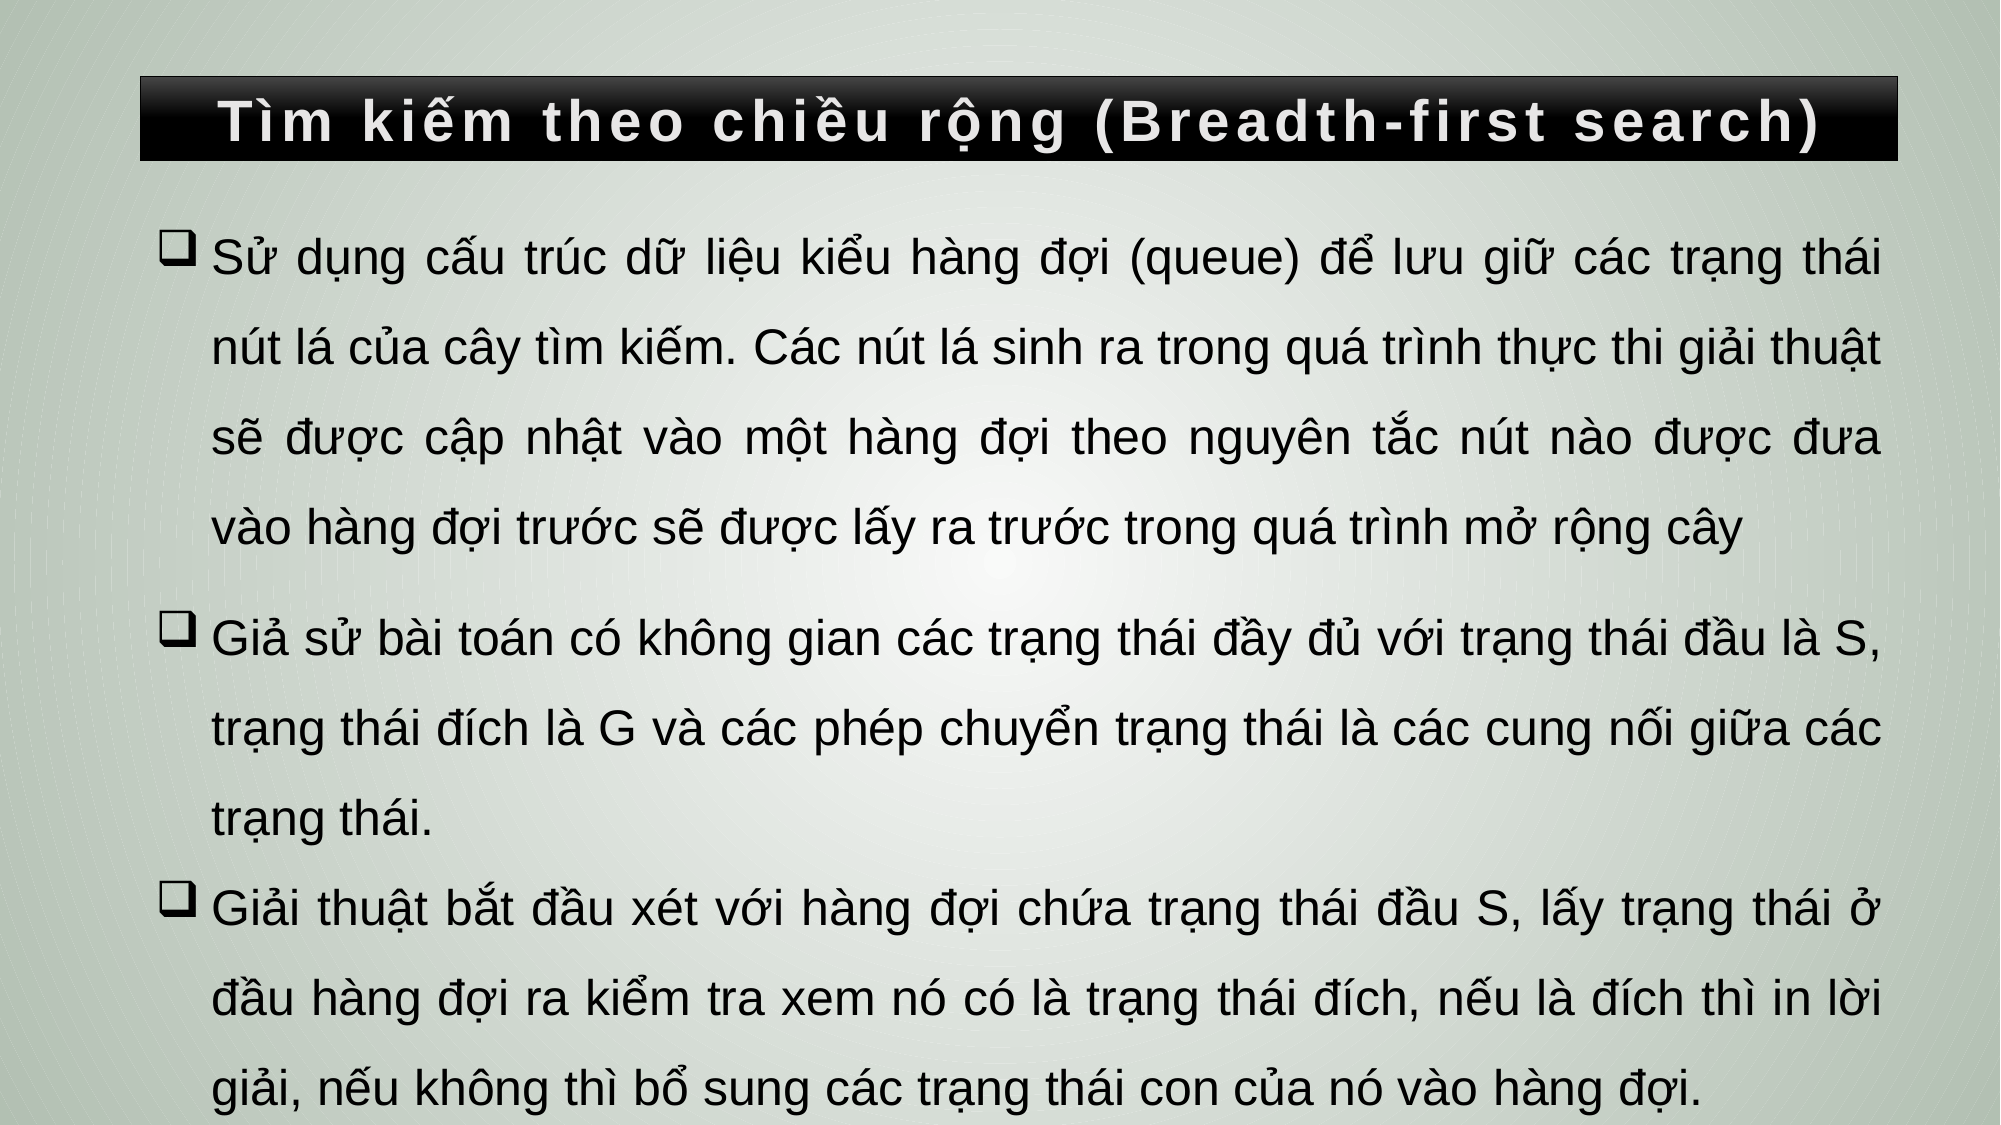

Tìm kiếm theo chiều rộng (Breadth-first search)
Sử dụng cấu trúc dữ liệu kiểu hàng đợi (queue) để lưu giữ các trạng thái nút lá của cây tìm kiếm. Các nút lá sinh ra trong quá trình thực thi giải thuật sẽ được cập nhật vào một hàng đợi theo nguyên tắc nút nào được đưa vào hàng đợi trước sẽ được lấy ra trước trong quá trình mở rộng cây
Giả sử bài toán có không gian các trạng thái đầy đủ với trạng thái đầu là S, trạng thái đích là G và các phép chuyển trạng thái là các cung nối giữa các trạng thái.
Giải thuật bắt đầu xét với hàng đợi chứa trạng thái đầu S, lấy trạng thái ở đầu hàng đợi ra kiểm tra xem nó có là trạng thái đích, nếu là đích thì in lời giải, nếu không thì bổ sung các trạng thái con của nó vào hàng đợi.